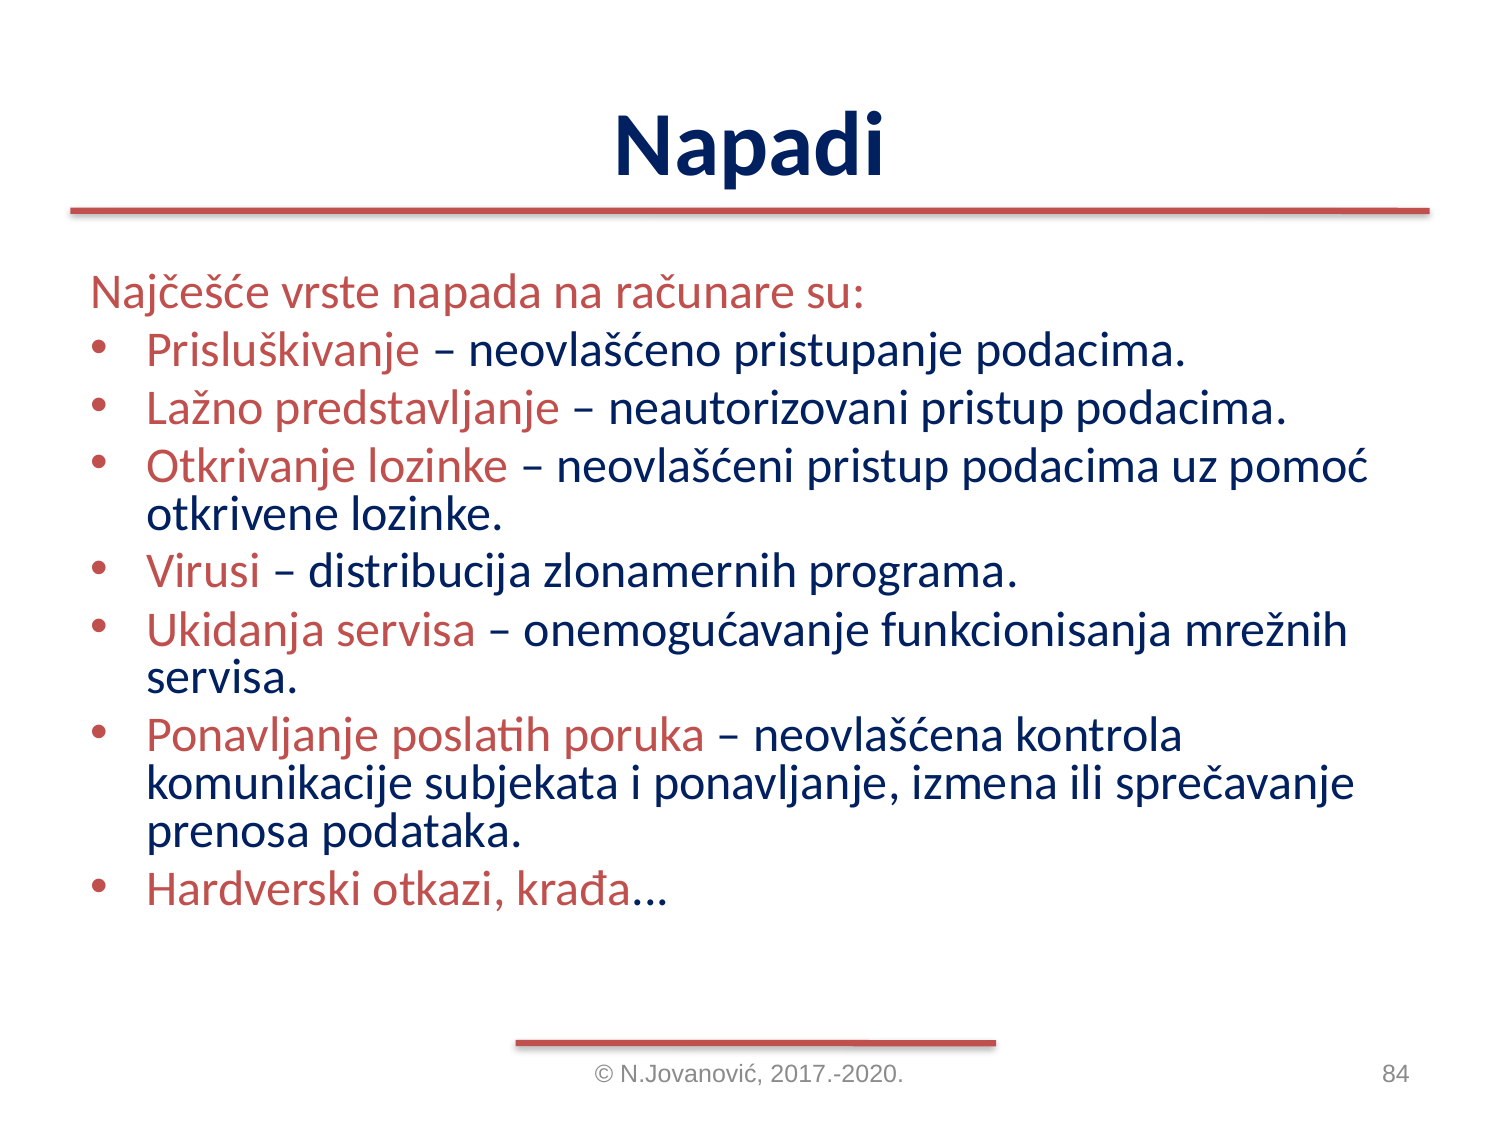

# Napadi
Najčešće vrste napada na računare su:
Prisluškivanje – neovlašćeno pristupanje podacima.
Lažno predstavljanje – neautorizovani pristup podacima.
Otkrivanje lozinke – neovlašćeni pristup podacima uz pomoć otkrivene lozinke.
Virusi – distribucija zlonamernih programa.
Ukidanja servisa – onemogućavanje funkcionisanja mrežnih servisa.
Ponavljanje poslatih poruka – neovlašćena kontrola komunikacije subjekata i ponavljanje, izmena ili sprečavanje prenosa podataka.
Hardverski otkazi, krađa...
© N.Jovanović, 2017.-2020.
84